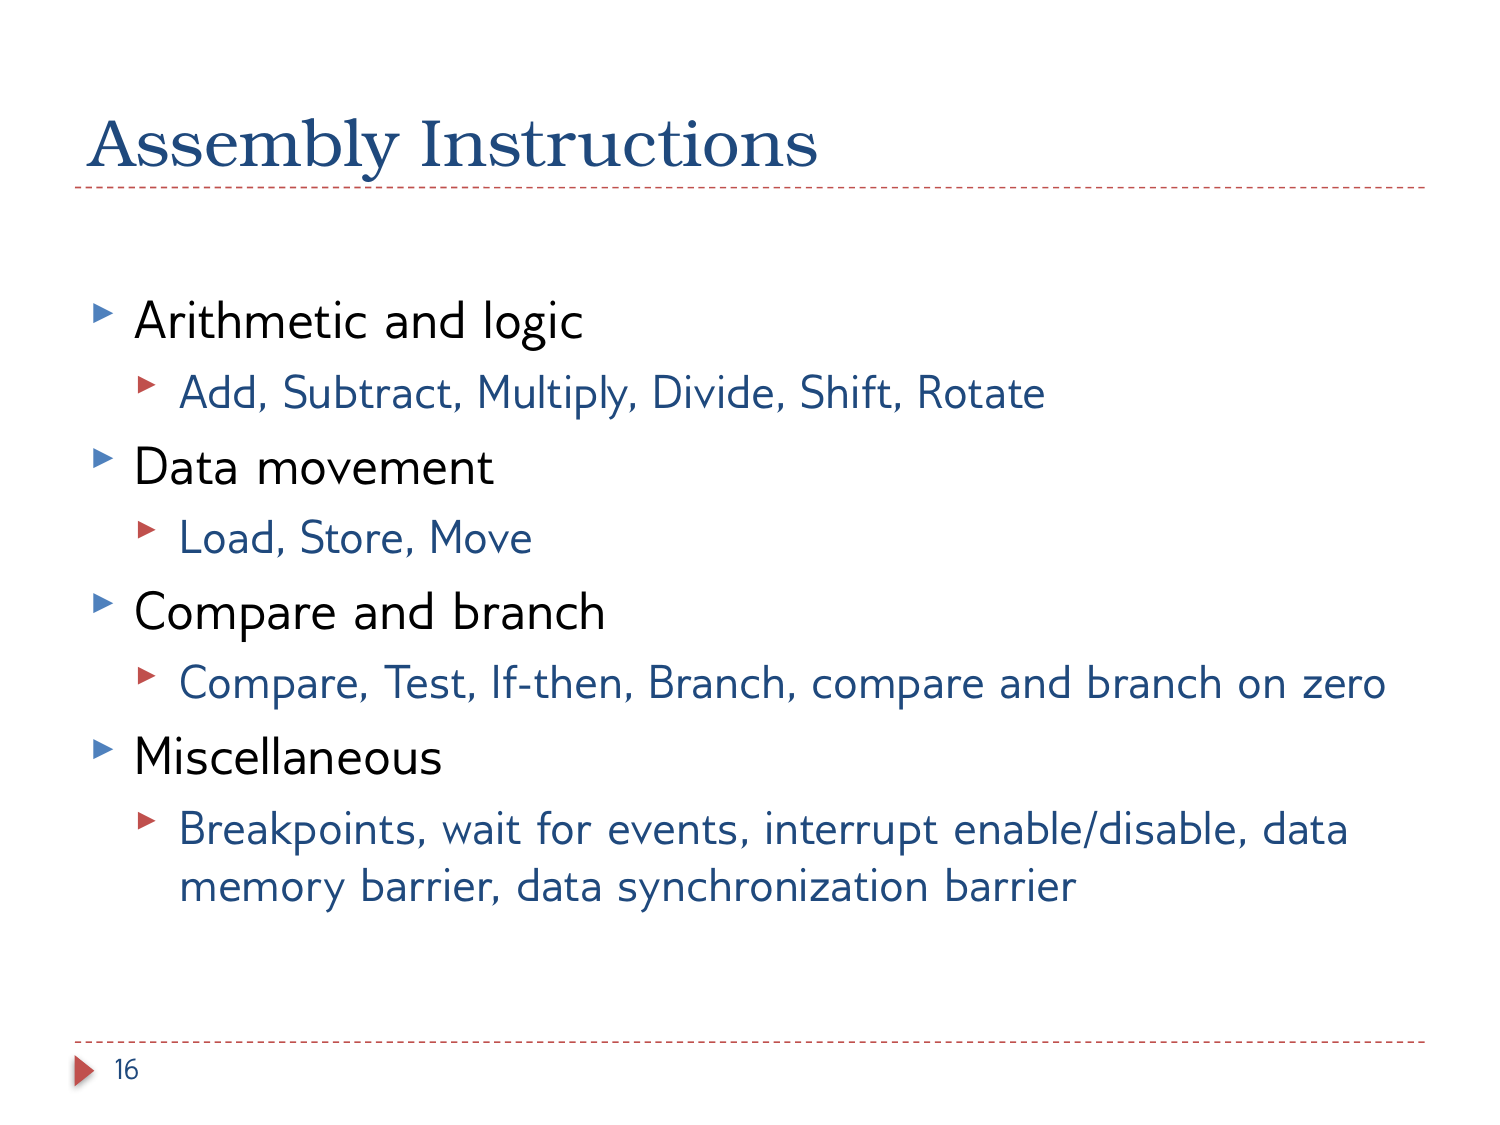

# Assembly Instructions

Arithmetic and logic
Add, Subtract, Multiply, Divide, Shift, Rotate
Data movement
Load, Store, Move
Compare and branch
Compare, Test, If-then, Branch, compare and branch on zero
Miscellaneous
Breakpoints, wait for events, interrupt enable/disable, data memory barrier, data synchronization barrier
16